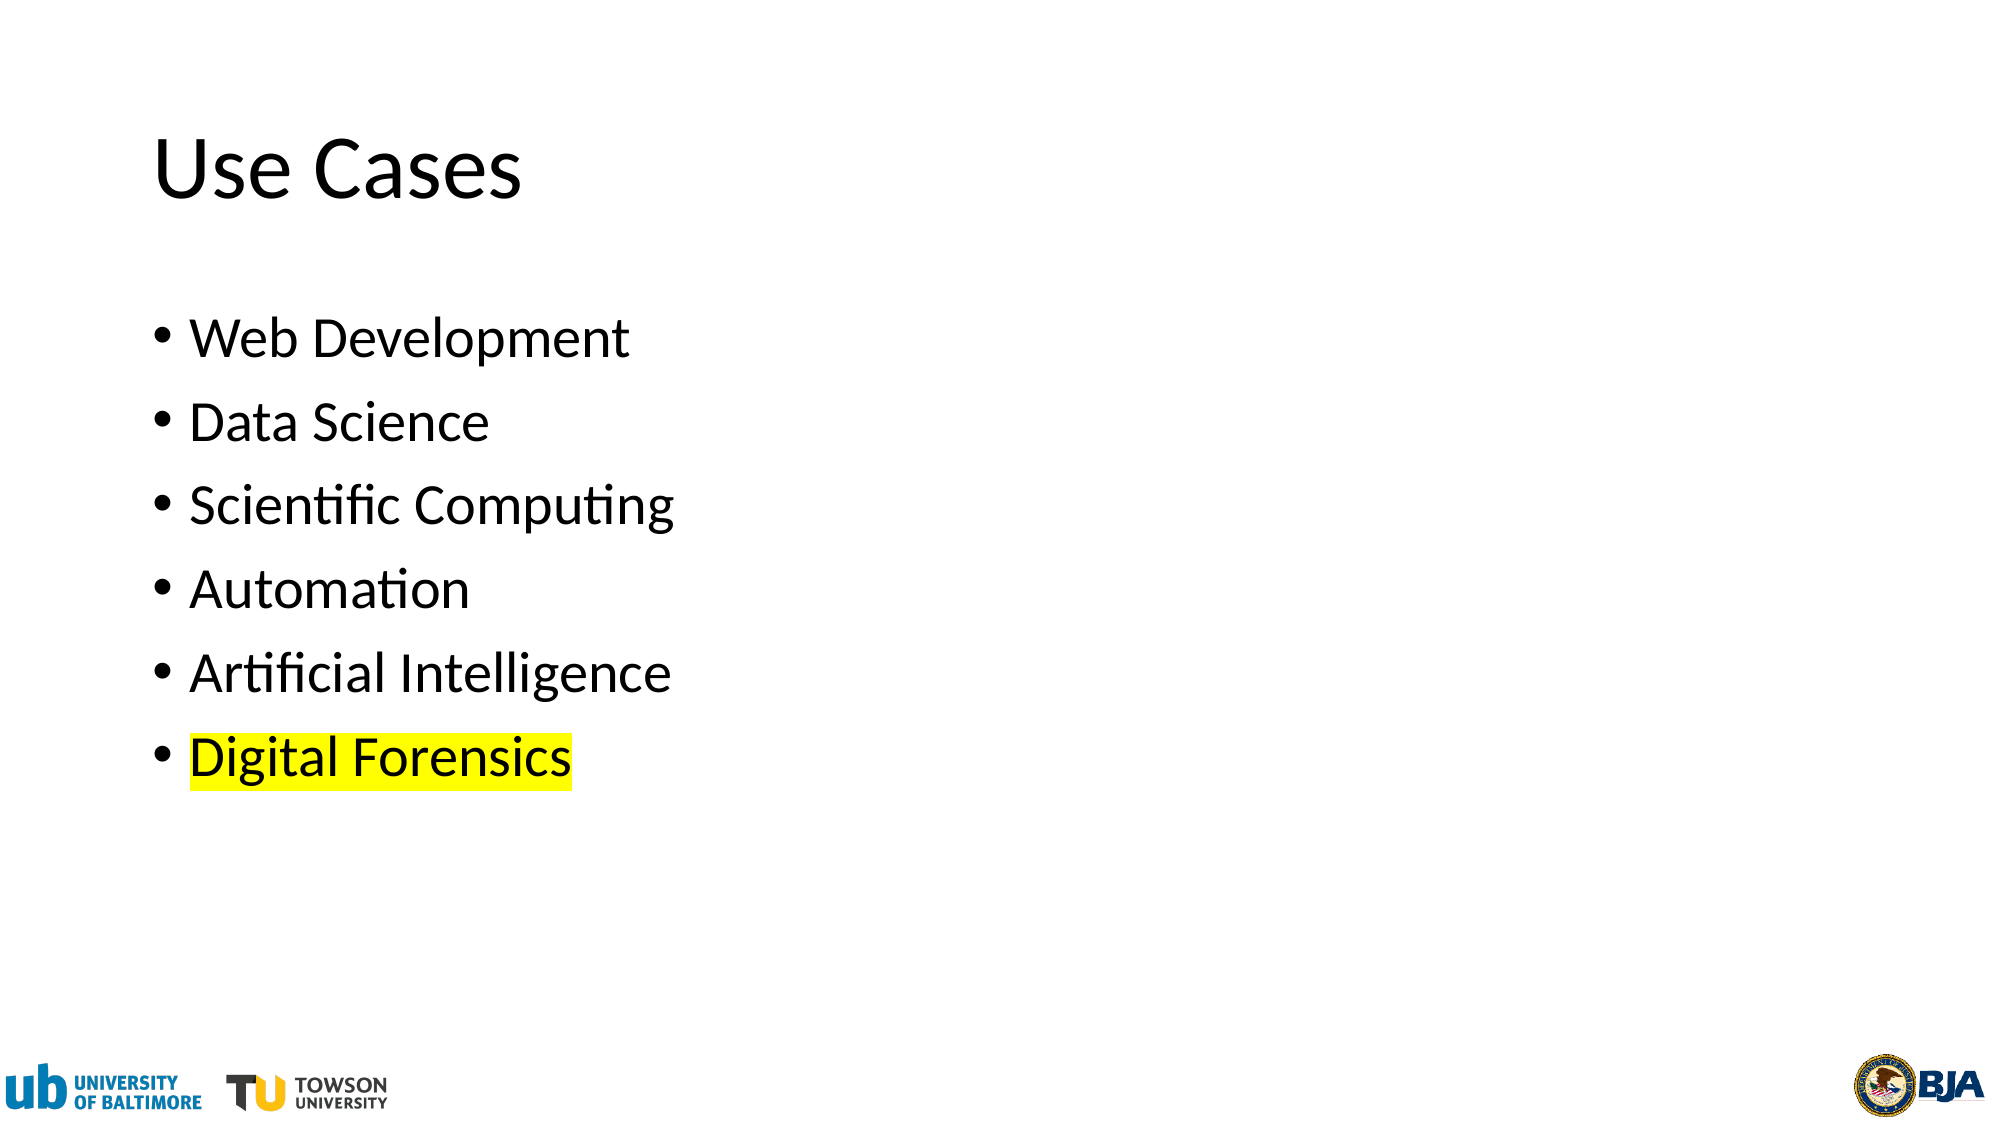

# Use Cases
Web Development
Data Science
Scientific Computing
Automation
Artificial Intelligence
Digital Forensics